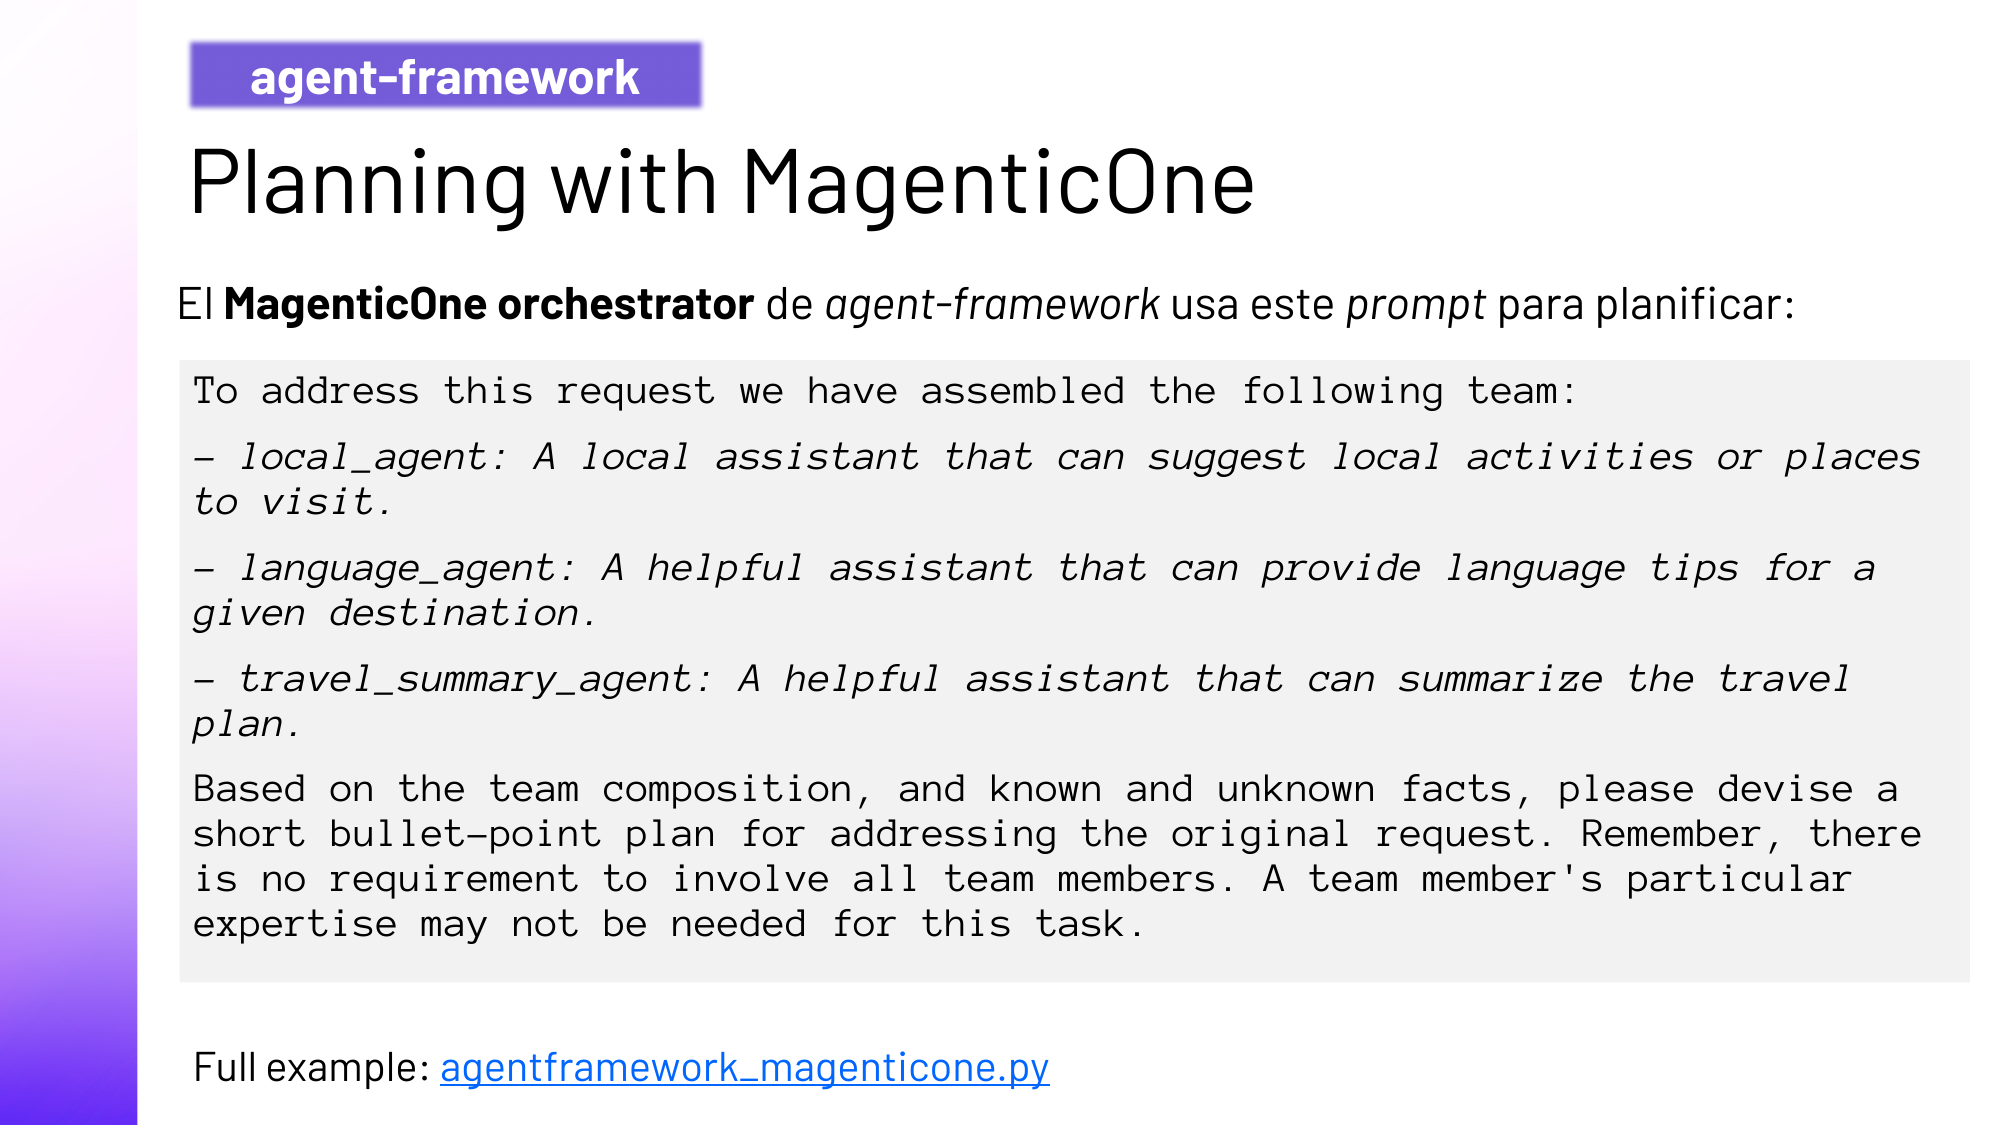

agent-framework
# Planning with MagenticOne
El MagenticOne orchestrator de agent-framework usa este prompt para planificar:
To address this request we have assembled the following team:
- local_agent: A local assistant that can suggest local activities or places to visit.
- language_agent: A helpful assistant that can provide language tips for a given destination.
- travel_summary_agent: A helpful assistant that can summarize the travel plan.
Based on the team composition, and known and unknown facts, please devise a short bullet-point plan for addressing the original request. Remember, there is no requirement to involve all team members. A team member's particular expertise may not be needed for this task.
Full example: agentframework_magenticone.py